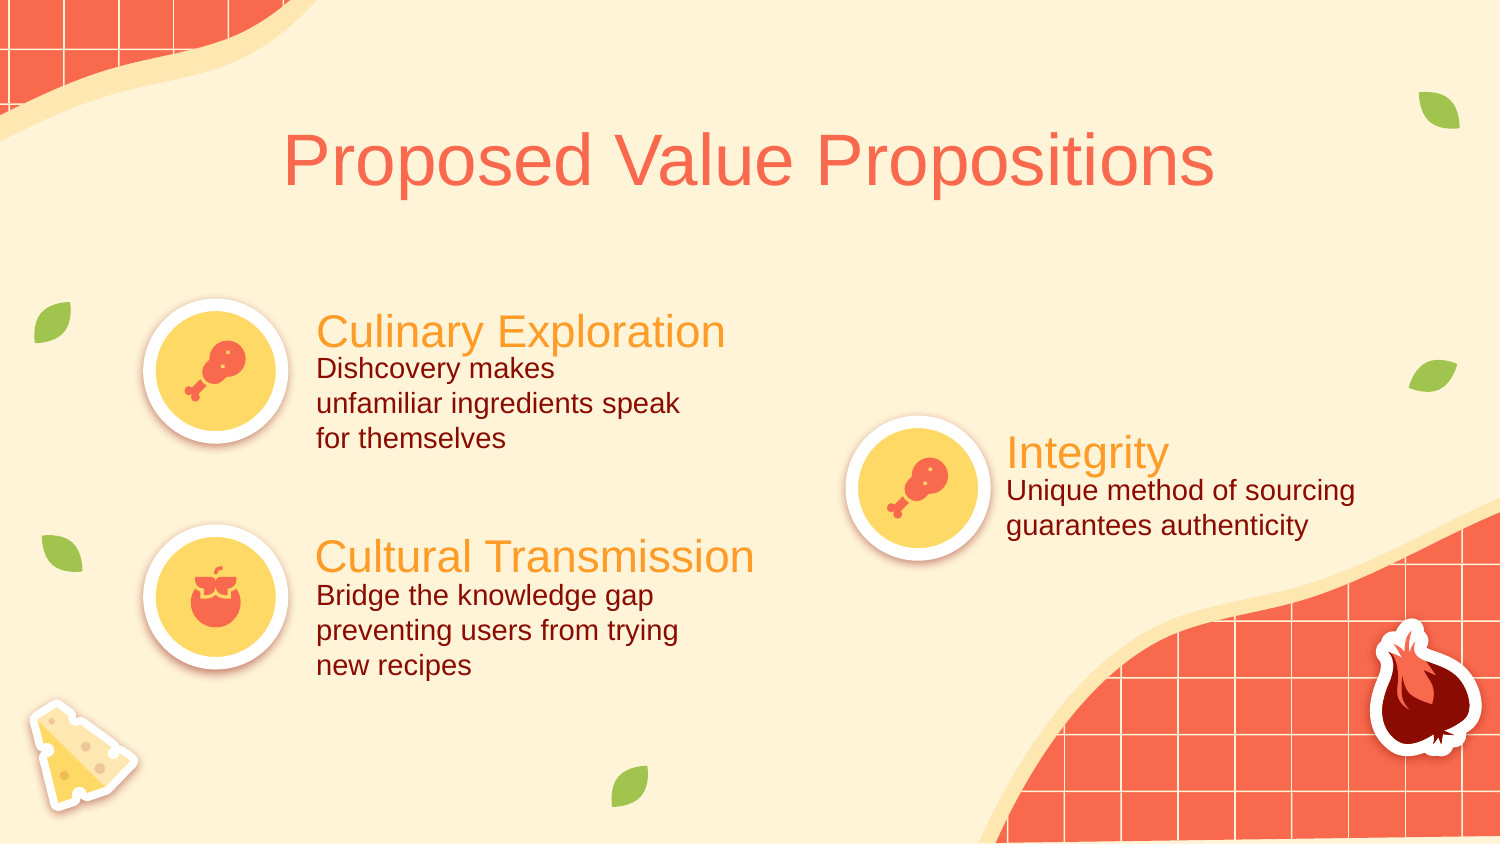

# Proposed Value Propositions
Culinary Exploration

Dishcovery makes unfamiliar ingredients speak for themselves
Integrity

Unique method of sourcing guarantees authenticity
Cultural Transmission

Bridge the knowledge gap preventing users from trying new recipes